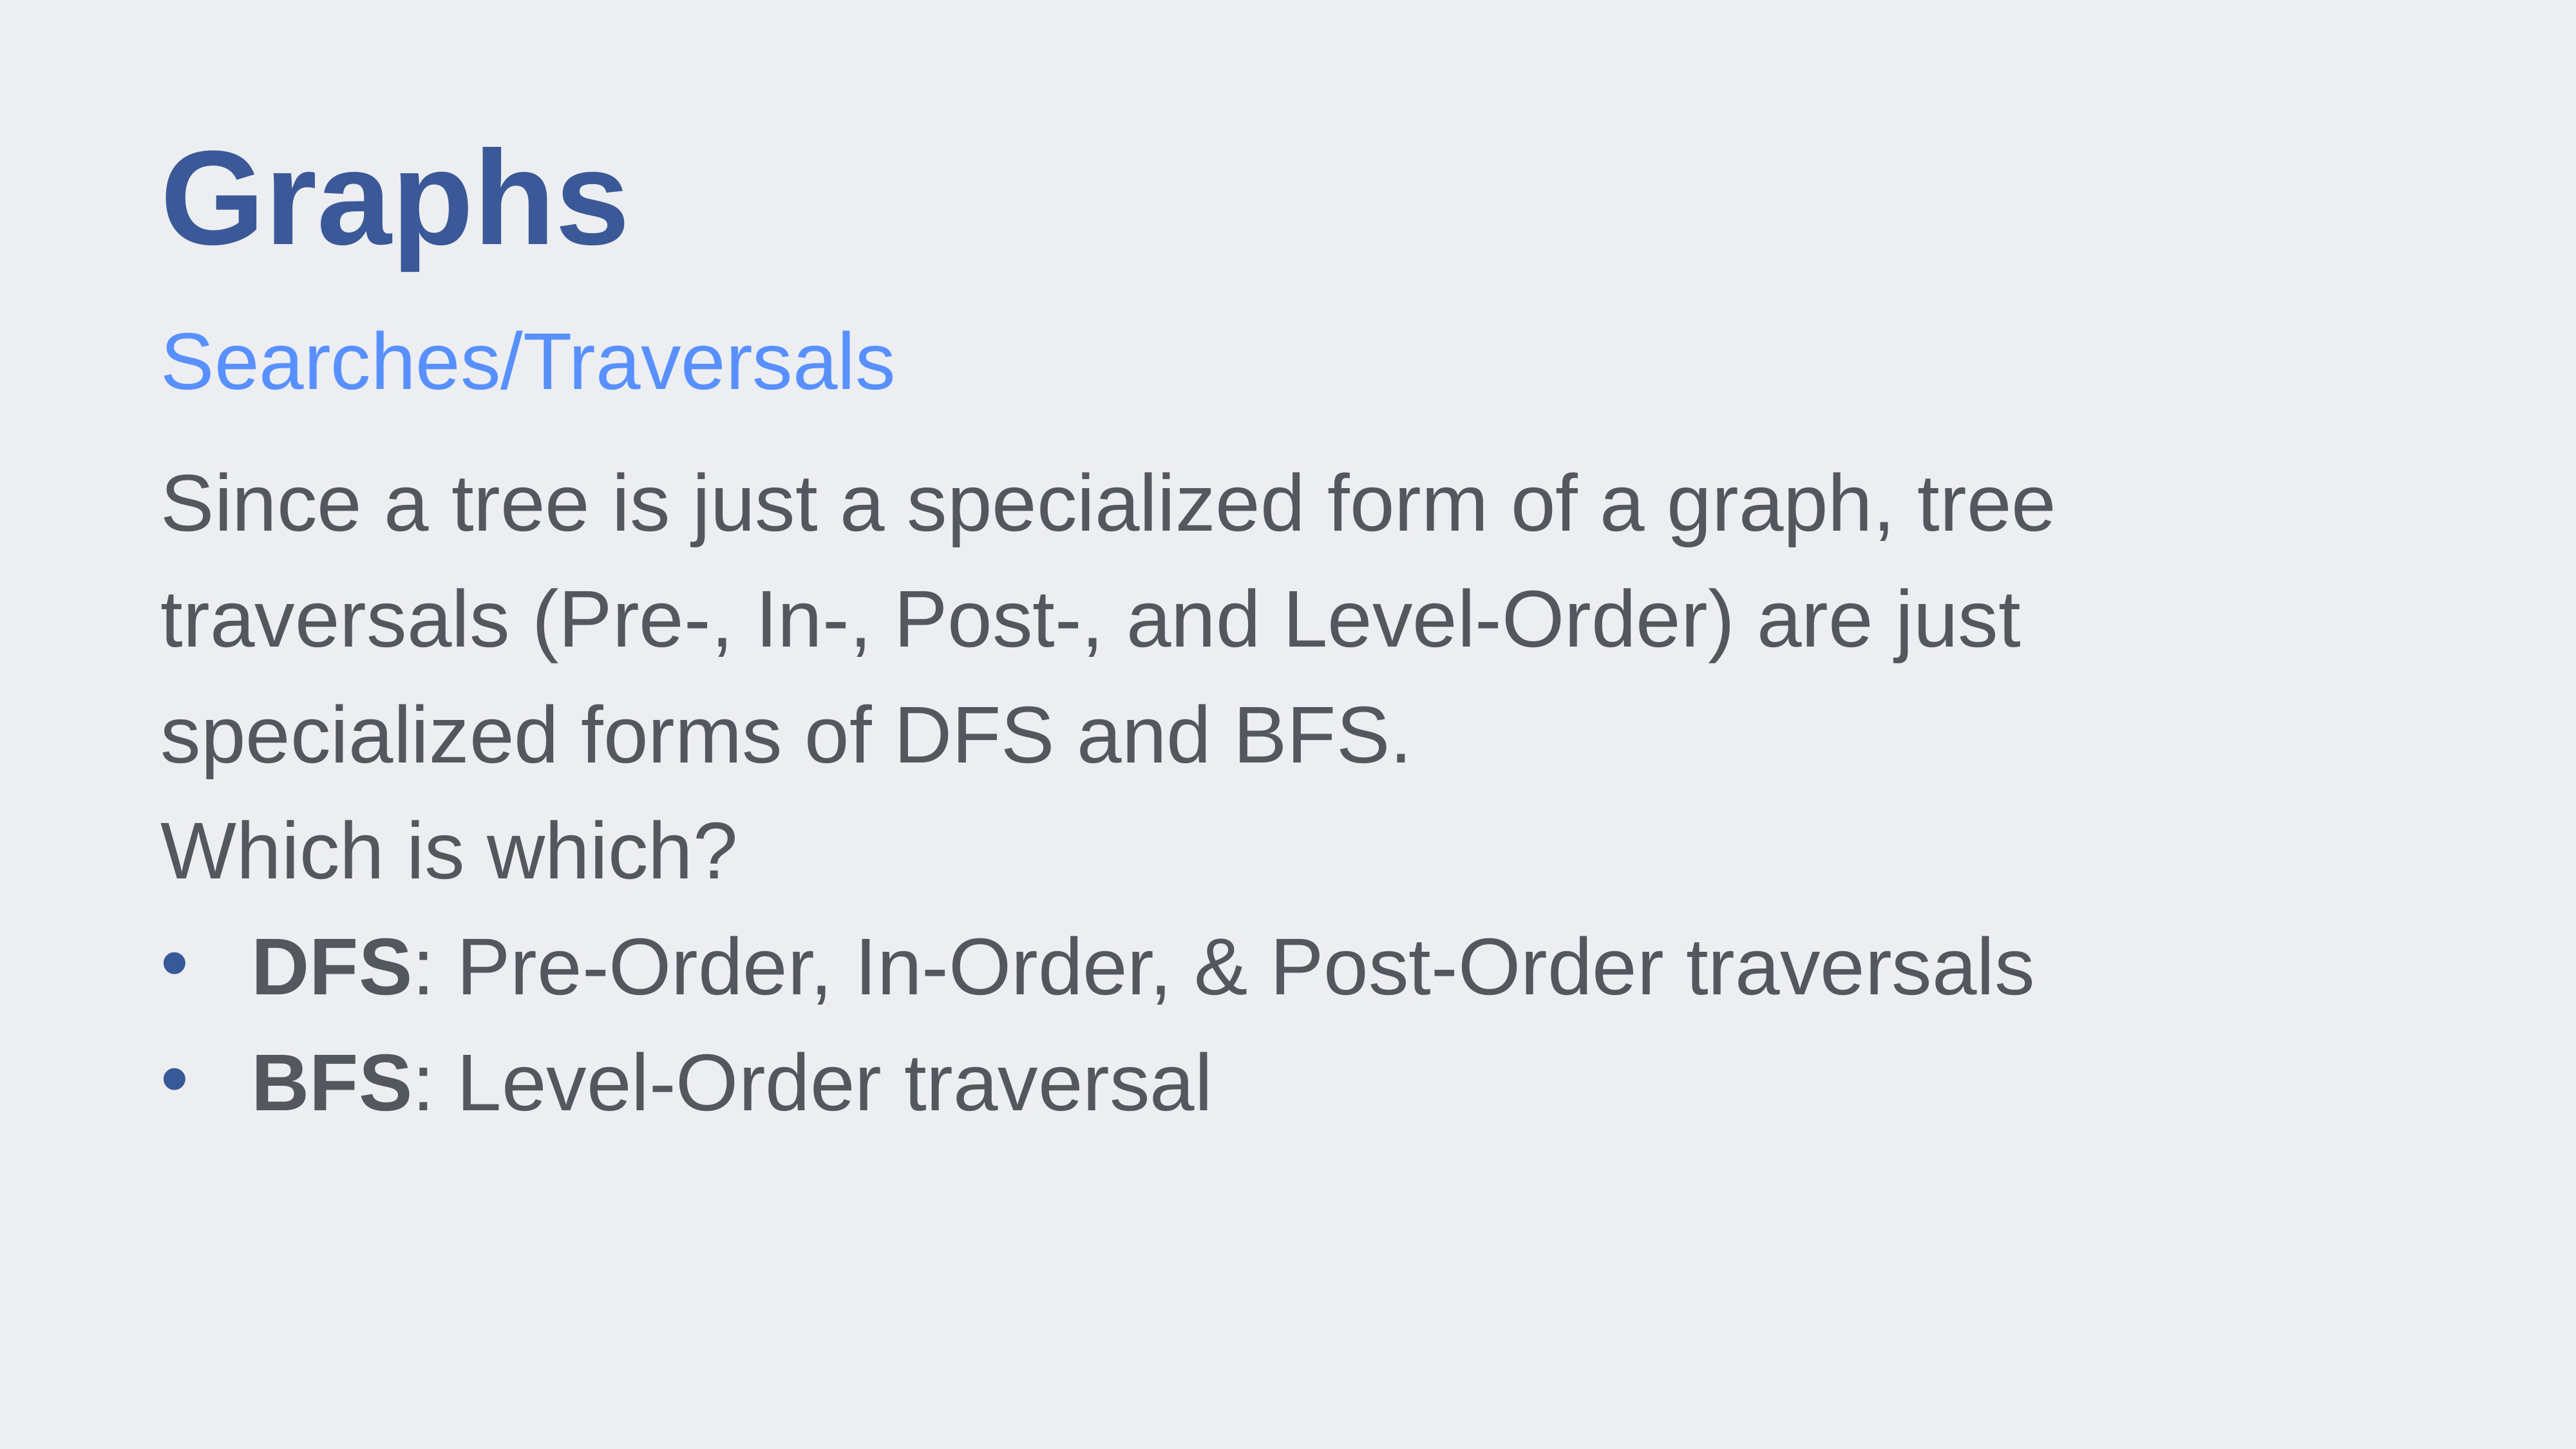

# Graphs
Searches/Traversals
Since a tree is just a specialized form of a graph, tree traversals (Pre-, In-, Post-, and Level-Order) are just specialized forms of DFS and BFS.
Which is which?
DFS: Pre-Order, In-Order, & Post-Order traversals
BFS: Level-Order traversal